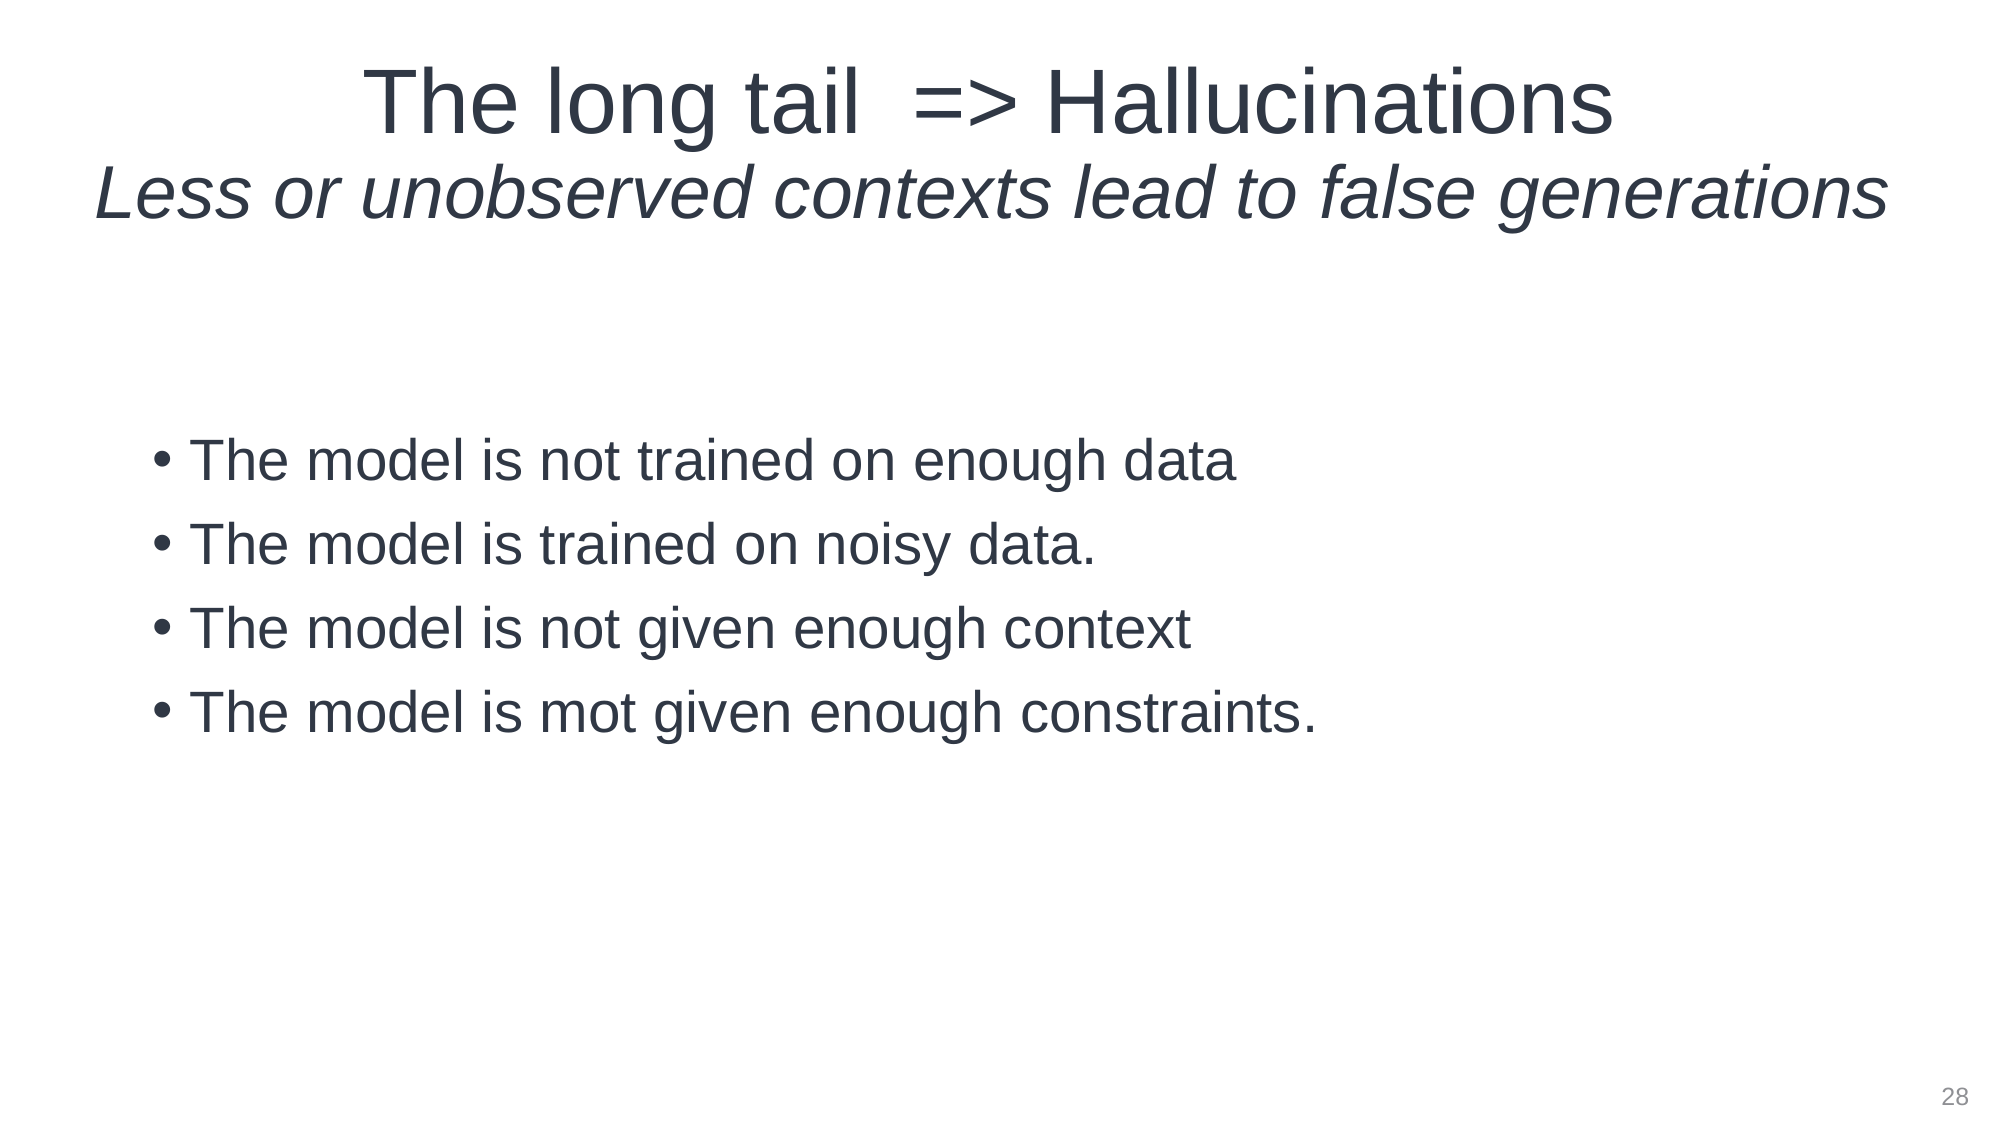

# The long tail  => Hallucinations Less or unobserved contexts lead to false generations

The model is not trained on enough data
The model is trained on noisy data.
The model is not given enough context
The model is mot given enough constraints.
28